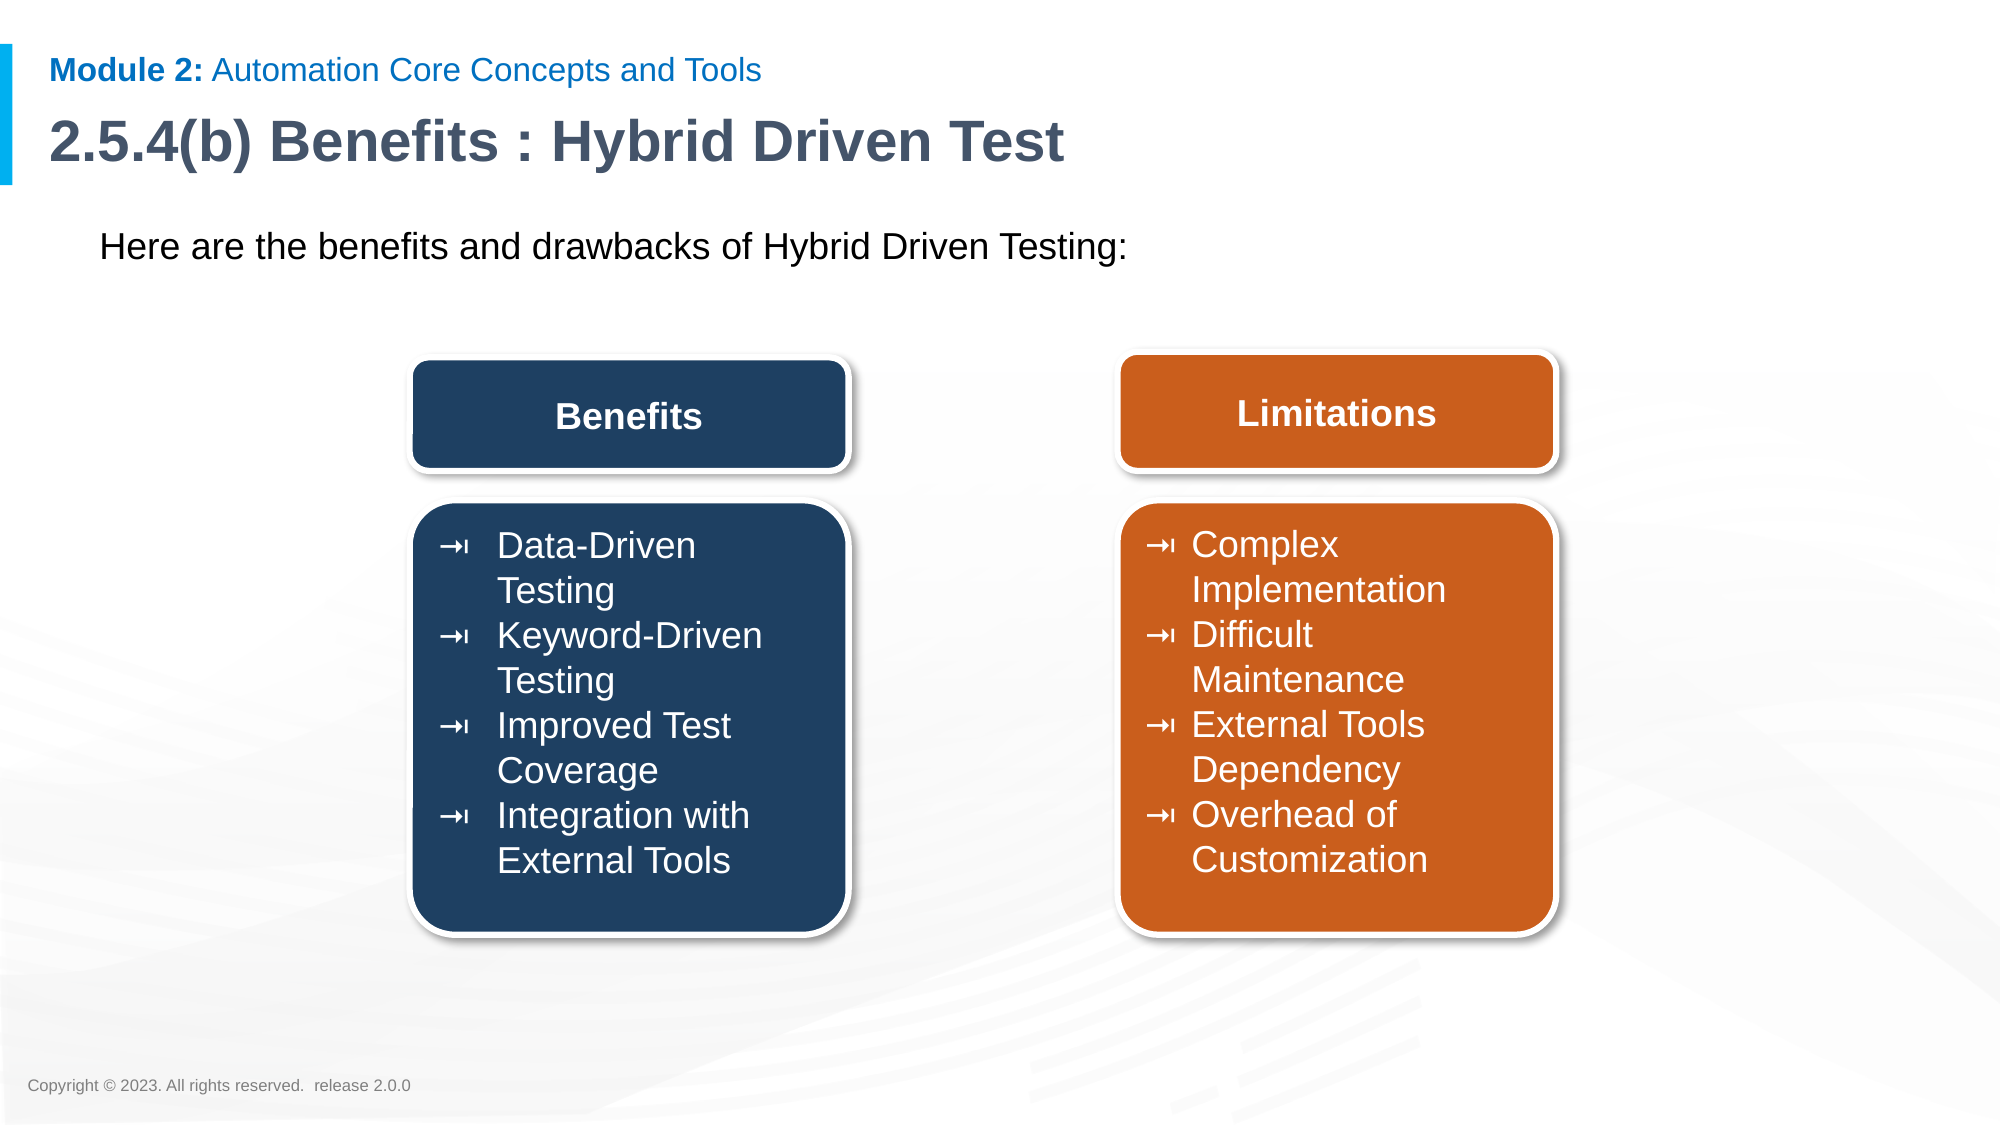

# 2.5.4(b) Benefits : Hybrid Driven Test
Here are the benefits and drawbacks of Hybrid Driven Testing:

Limitations
Benefits
Complex Implementation
Difficult Maintenance
External Tools Dependency
Overhead of Customization
Data-Driven Testing
Keyword-Driven Testing
Improved Test Coverage
Integration with External Tools